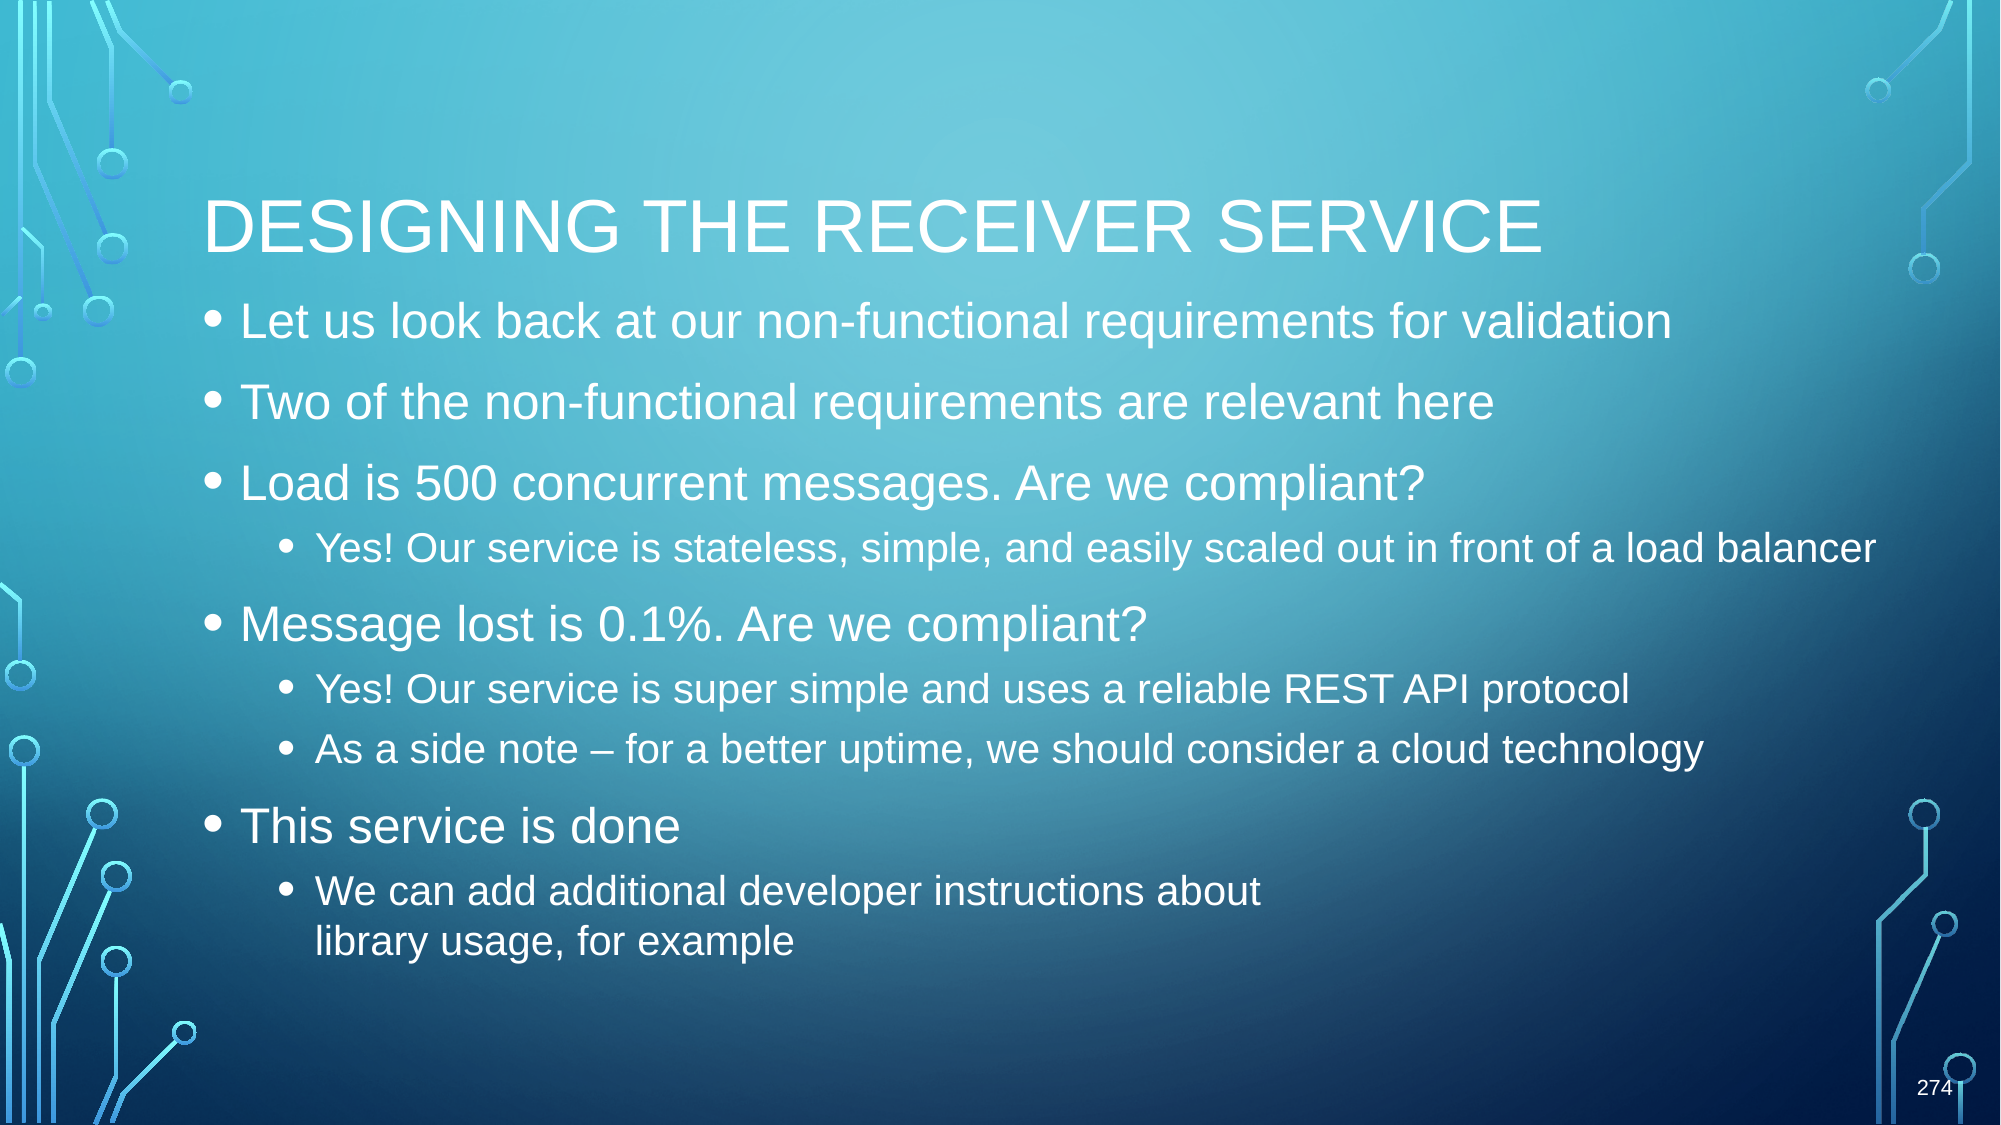

# Designing the receiver service
Let us look back at our non-functional requirements for validation
Two of the non-functional requirements are relevant here
Load is 500 concurrent messages. Are we compliant?
Yes! Our service is stateless, simple, and easily scaled out in front of a load balancer
Message lost is 0.1%. Are we compliant?
Yes! Our service is super simple and uses a reliable REST API protocol
As a side note – for a better uptime, we should consider a cloud technology
This service is done
We can add additional developer instructions about
library usage, for example

274